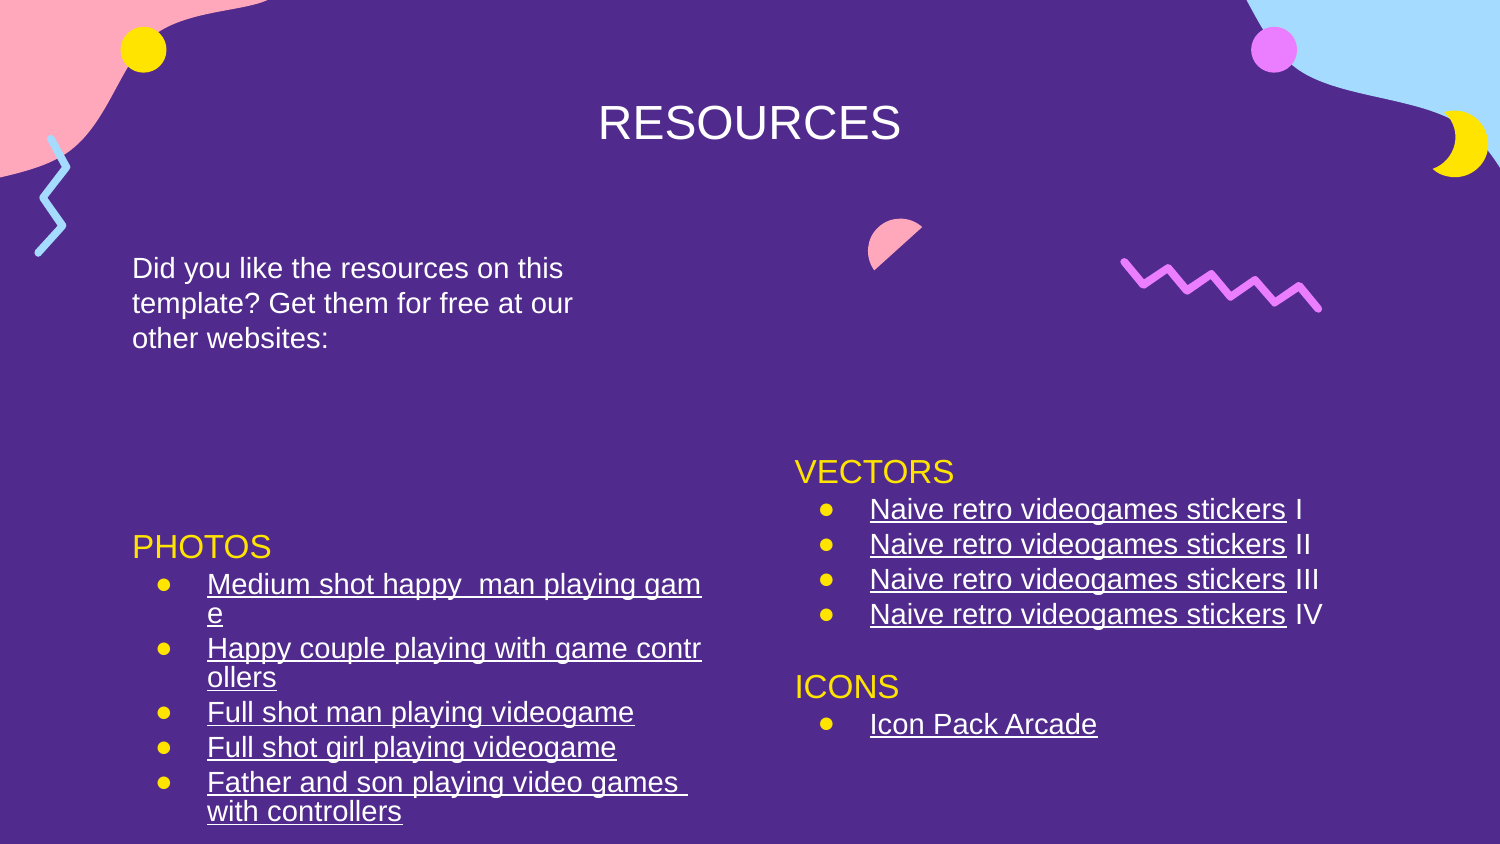

# RESOURCES

Did you like the resources on this template? Get them for free at our other websites:

VECTORS
Naive retro videogames stickers I
Naive retro videogames stickers II
Naive retro videogames stickers III
Naive retro videogames stickers IV

ICONS
Icon Pack Arcade

PHOTOS
Medium shot happy  man playing game
Happy couple playing with game controllers
Full shot man playing videogame
Full shot girl playing videogame
Father and son playing video games with controllers